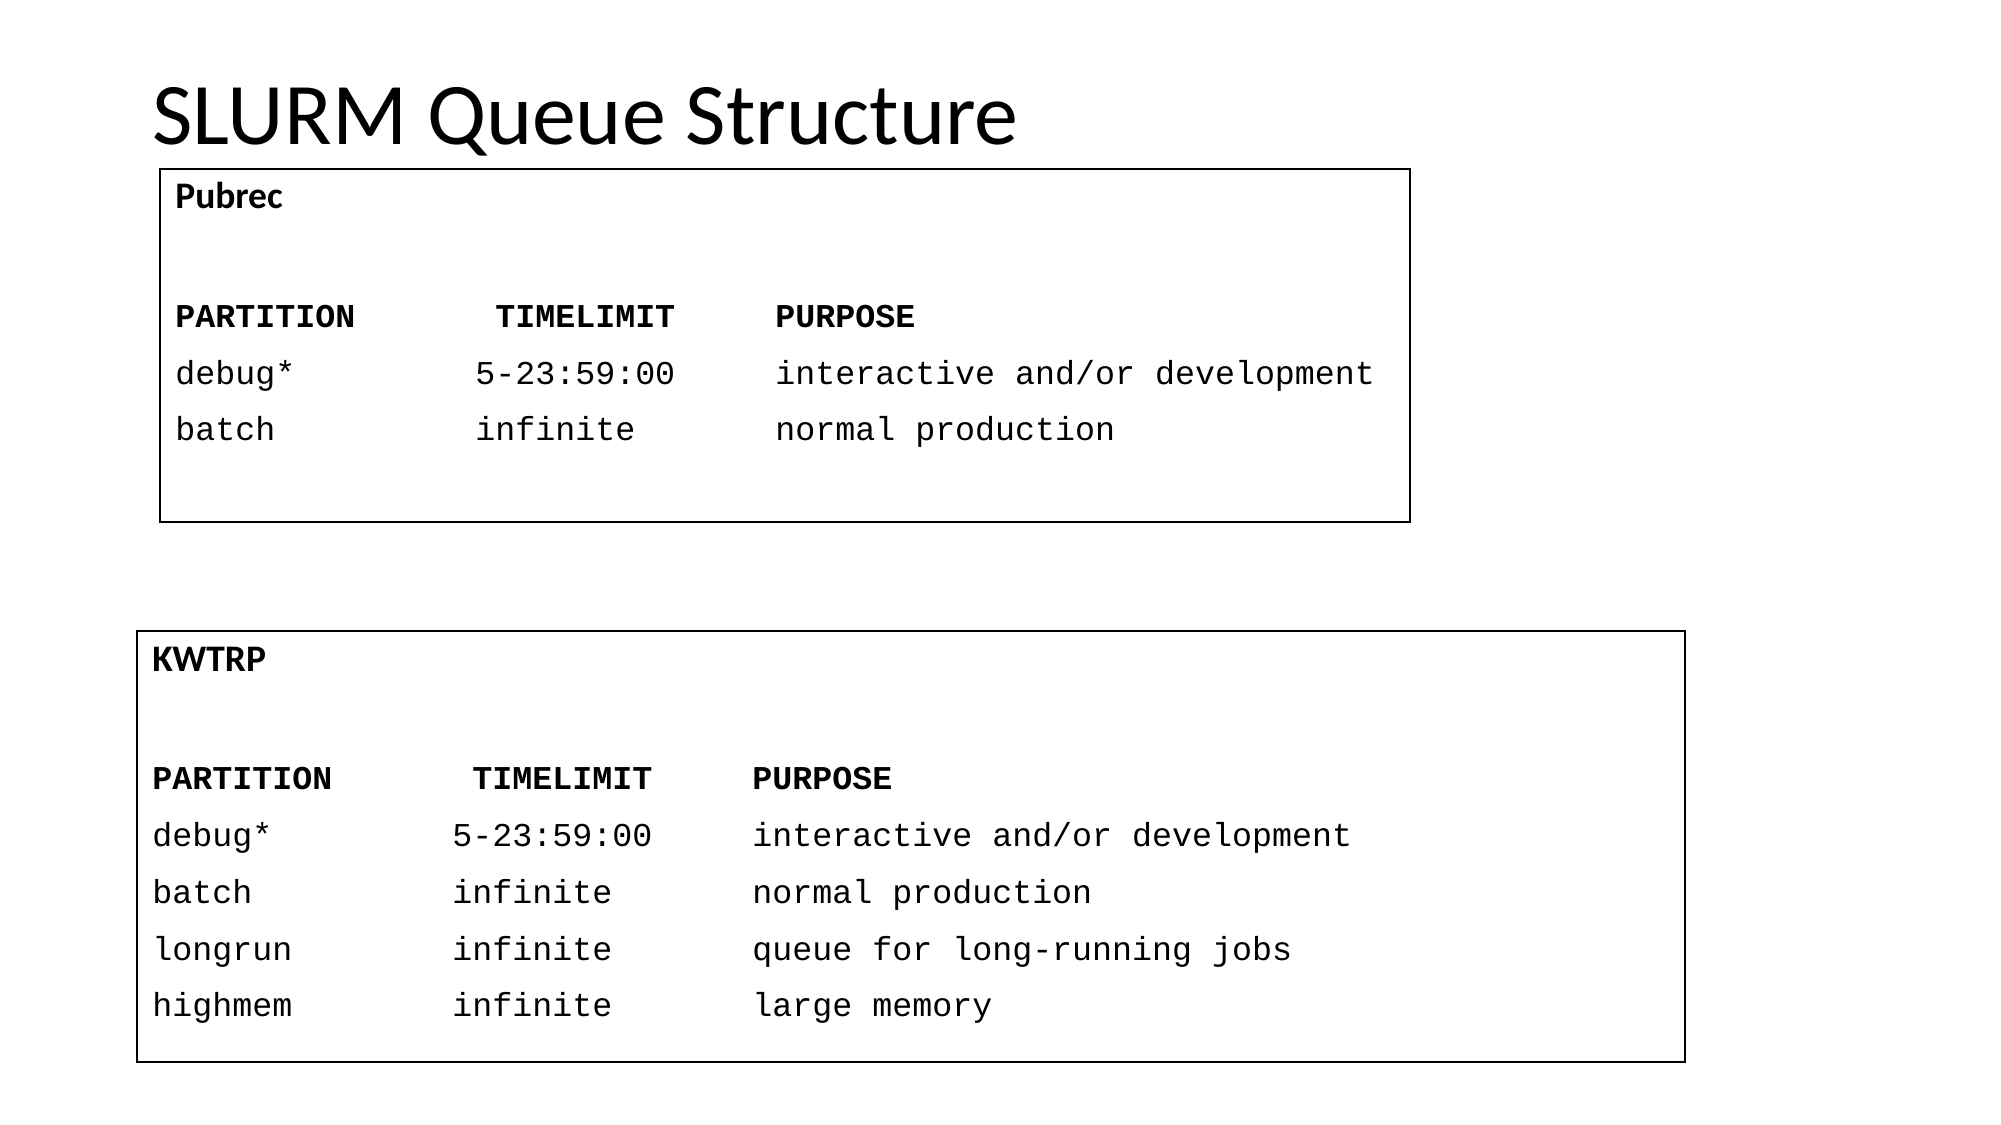

# SLURM Queue Structure
Pubrec

PARTITION	 TIMELIMIT  	PURPOSE
debug* 		5-23:59:00 	interactive and/or development
batch        	infinite      	normal production

KWTRP

PARTITION	 TIMELIMIT  	PURPOSE
debug* 		5-23:59:00 	interactive and/or development
batch        	infinite      	normal production
longrun      	infinite      	queue for long-running jobs
highmem      	infinite     	large memory